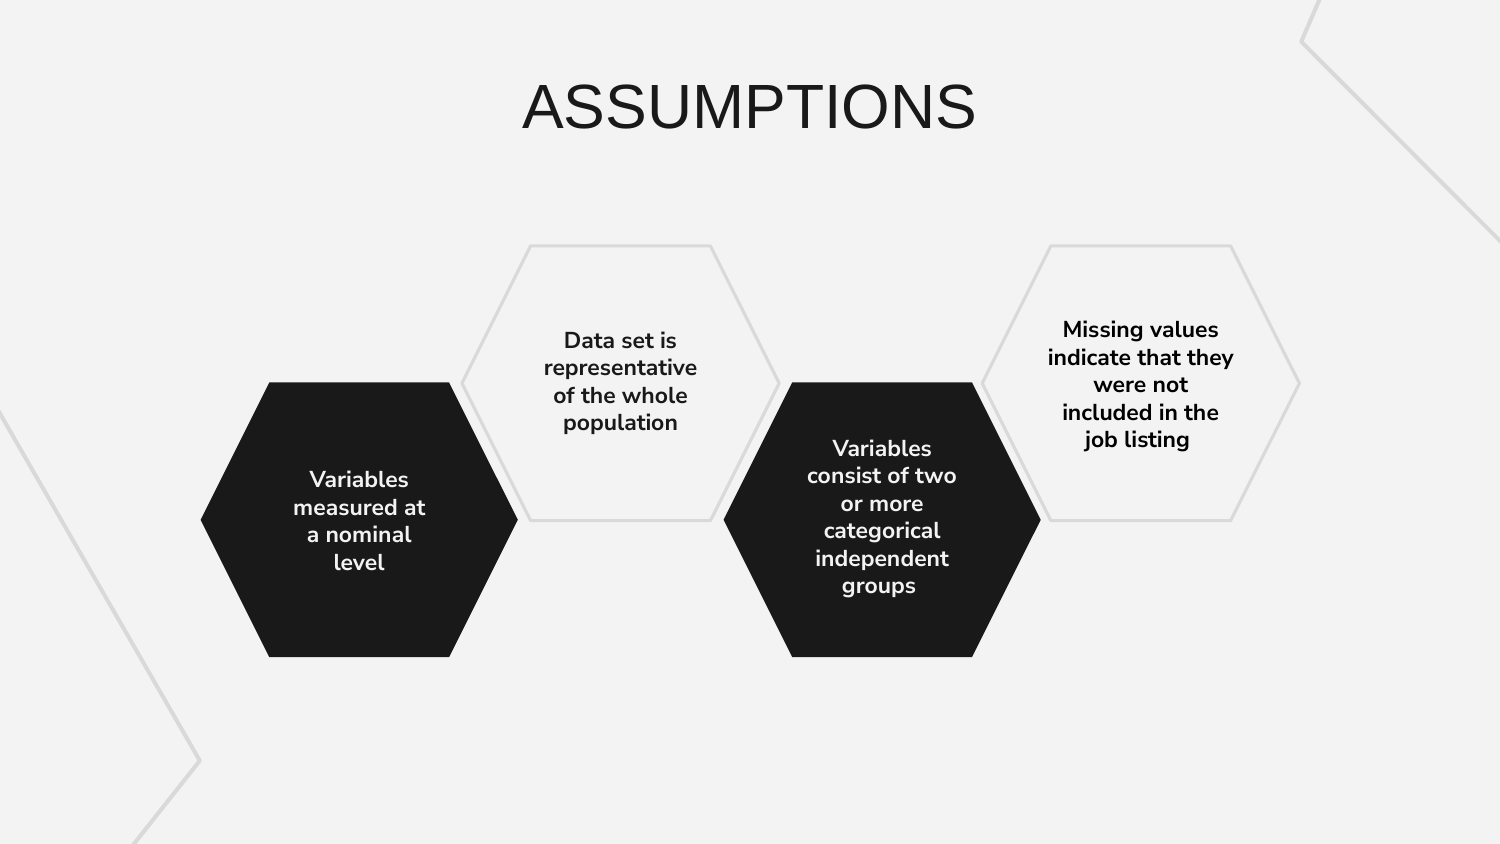

# ASSUMPTIONS

Missing values indicate that they were not included in the job listing
Data set is representative of the whole population

Variables consist of two or more categorical independent groups
Variables measured at a nominal level